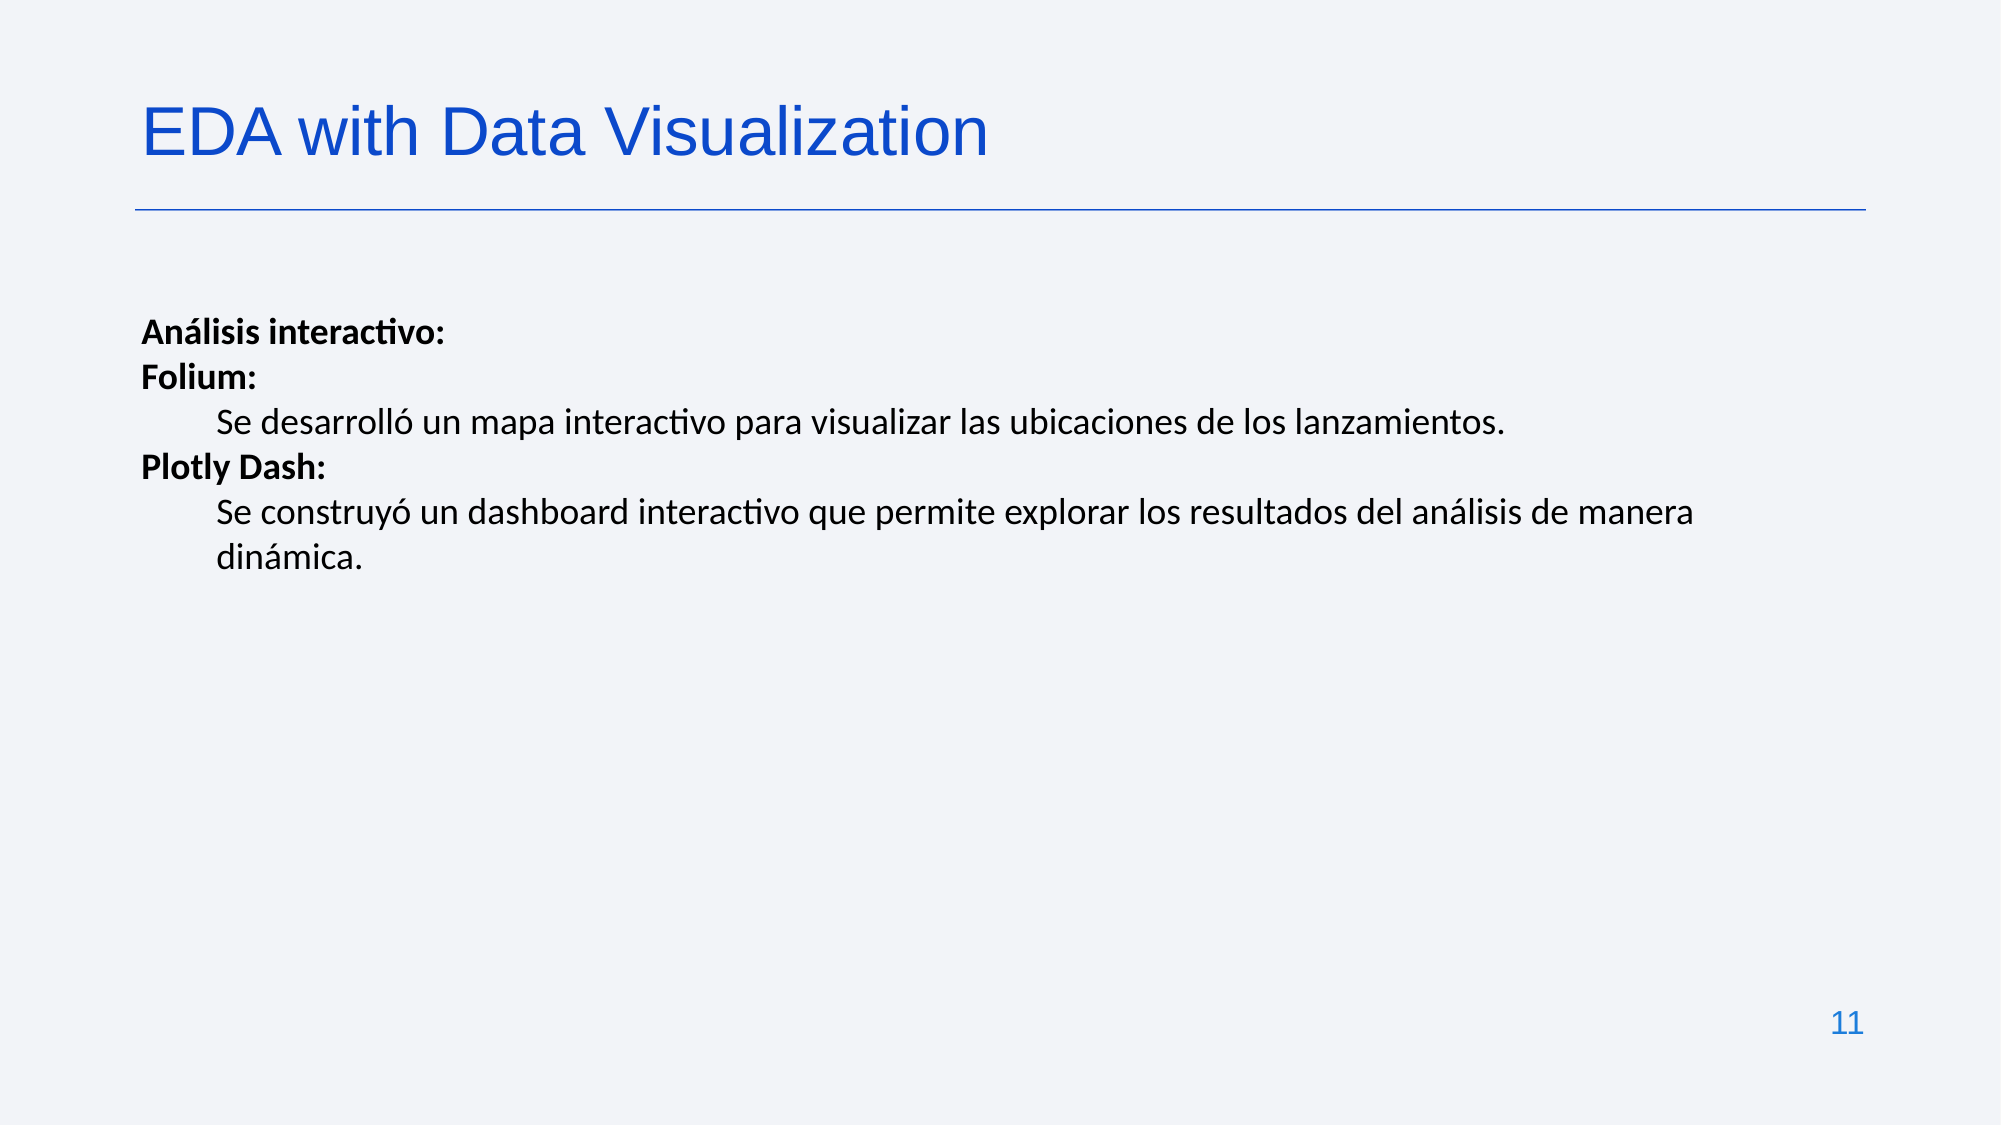

EDA with Data Visualization
Análisis interactivo:
Folium:
Se desarrolló un mapa interactivo para visualizar las ubicaciones de los lanzamientos.
Plotly Dash:
Se construyó un dashboard interactivo que permite explorar los resultados del análisis de manera dinámica.

11